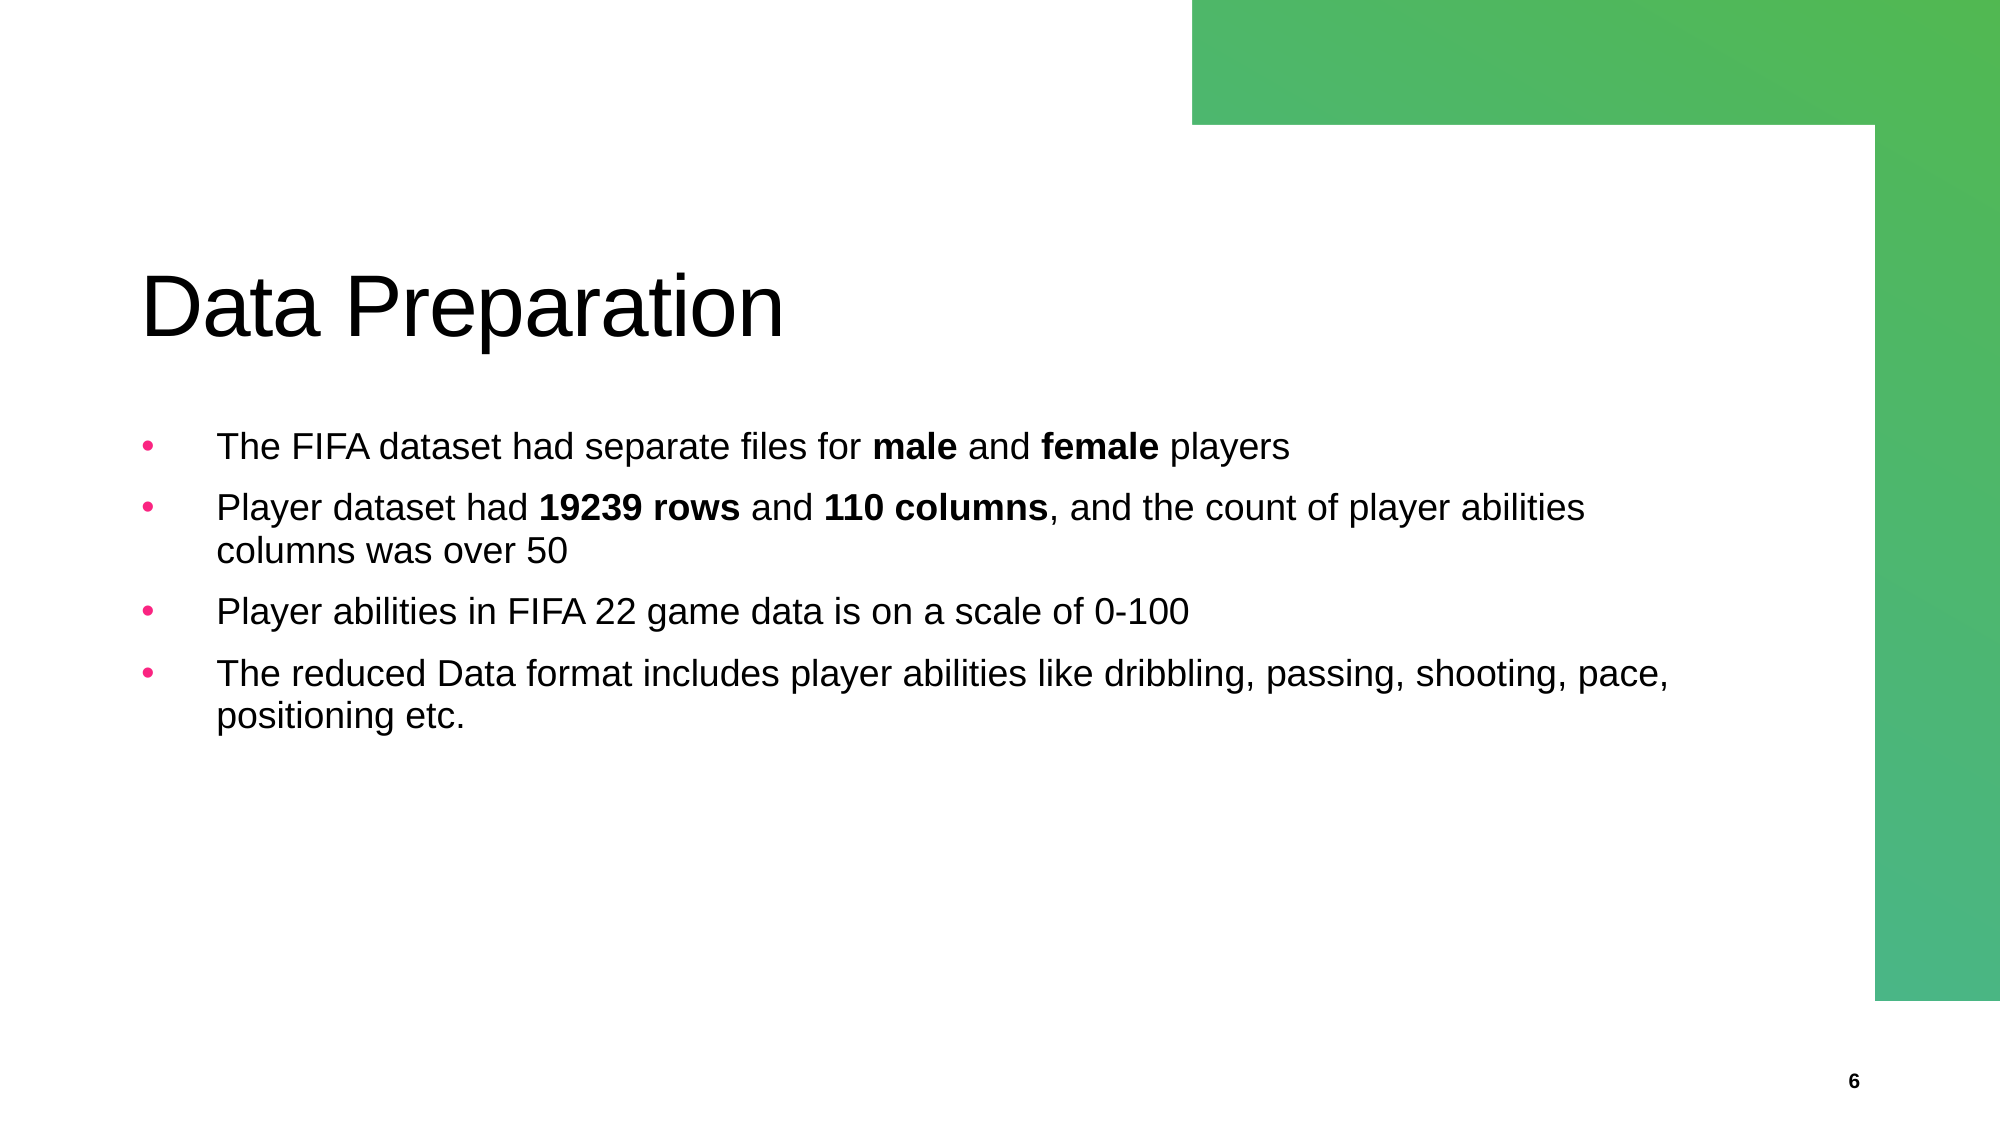

# Data Preparation
The FIFA dataset had separate files for male and female players
Player dataset had 19239 rows and 110 columns, and the count of player abilities columns was over 50
Player abilities in FIFA 22 game data is on a scale of 0-100
The reduced Data format includes player abilities like dribbling, passing, shooting, pace, positioning etc.

6